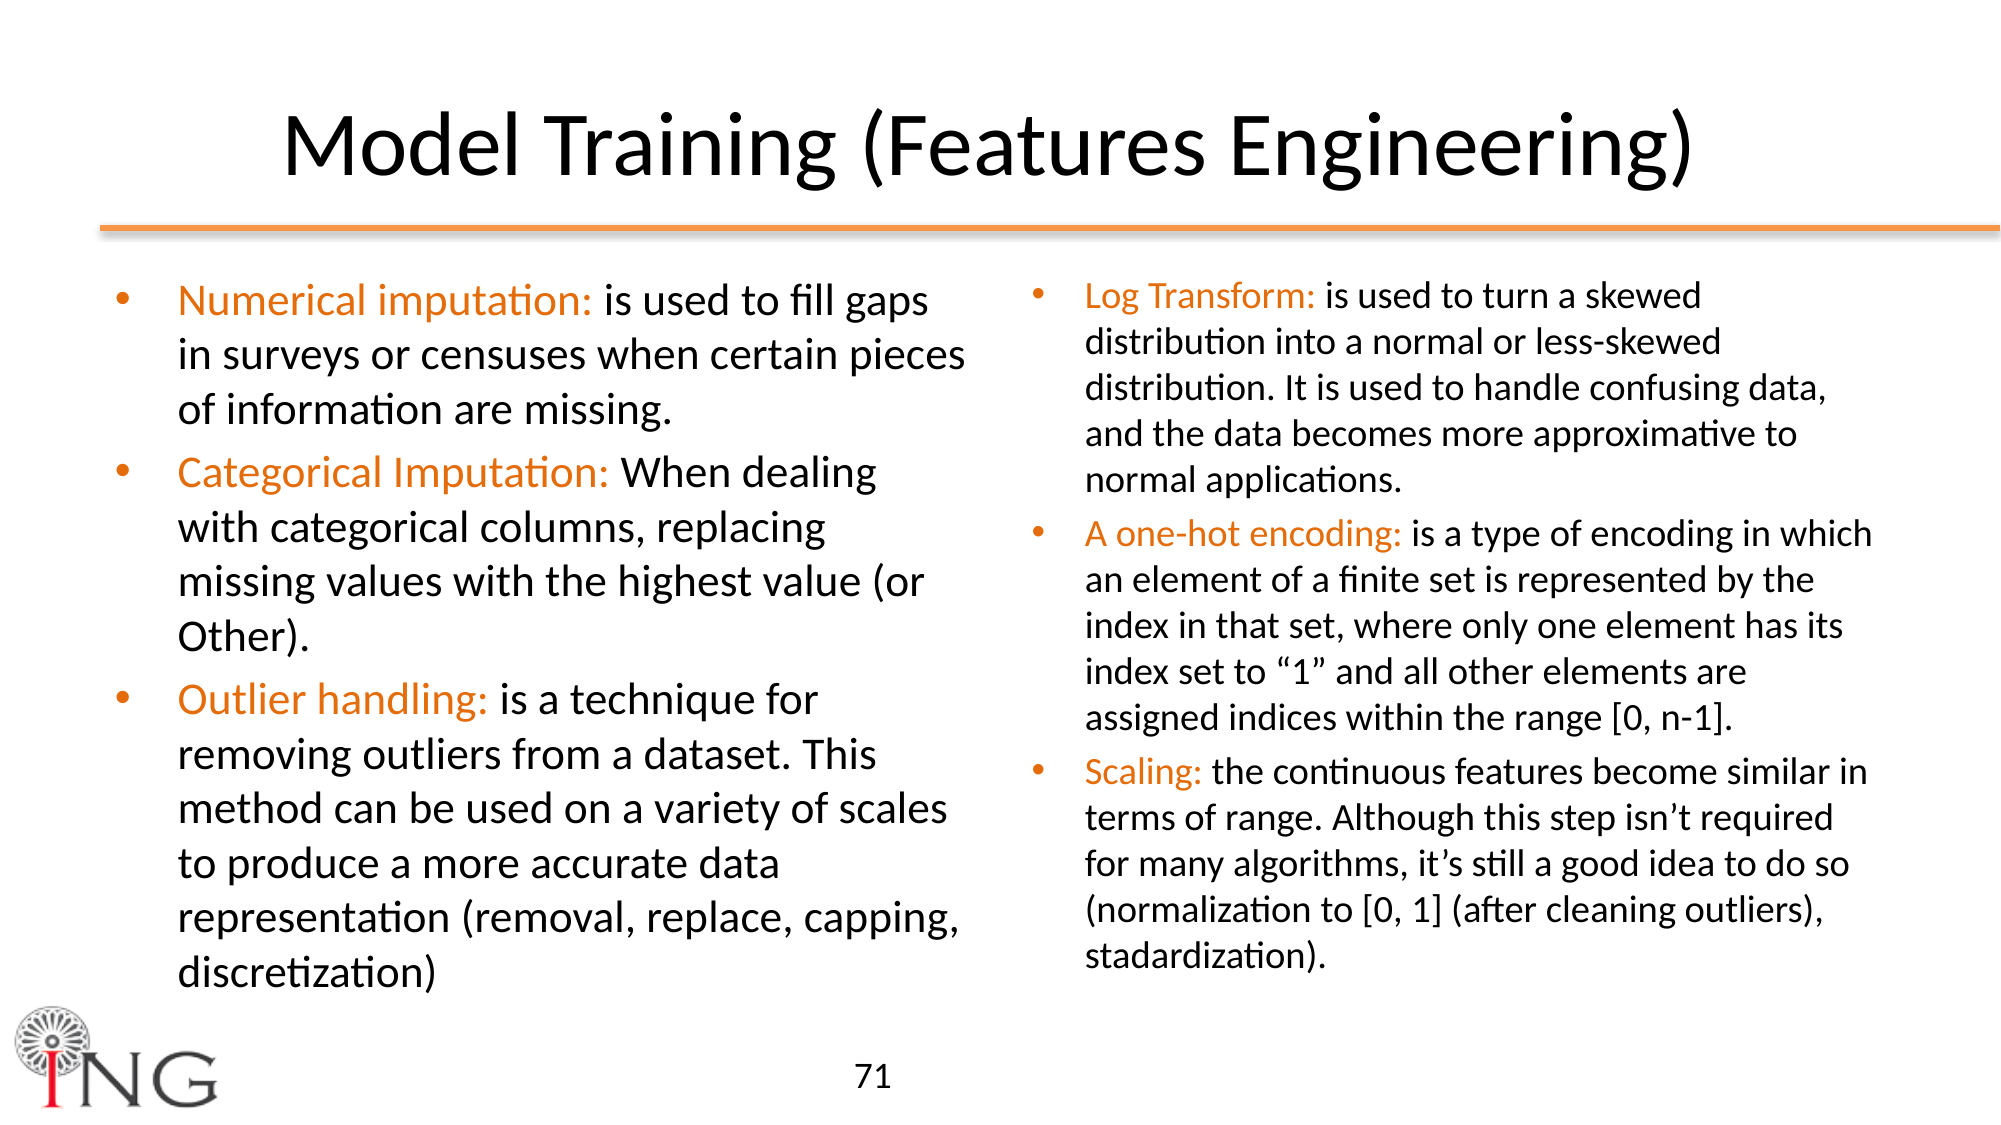

# Model Training (Features Engineering)
Numerical imputation: is used to fill gaps in surveys or censuses when certain pieces of information are missing.
Categorical Imputation: When dealing with categorical columns, replacing missing values with the highest value (or Other).
Outlier handling: is a technique for removing outliers from a dataset. This method can be used on a variety of scales to produce a more accurate data representation (removal, replace, capping, discretization)
Log Transform: is used to turn a skewed distribution into a normal or less-skewed distribution. It is used to handle confusing data, and the data becomes more approximative to normal applications.
A one-hot encoding: is a type of encoding in which an element of a finite set is represented by the index in that set, where only one element has its index set to “1” and all other elements are assigned indices within the range [0, n-1].
Scaling: the continuous features become similar in terms of range. Although this step isn’t required for many algorithms, it’s still a good idea to do so (normalization to [0, 1] (after cleaning outliers), stadardization).
71